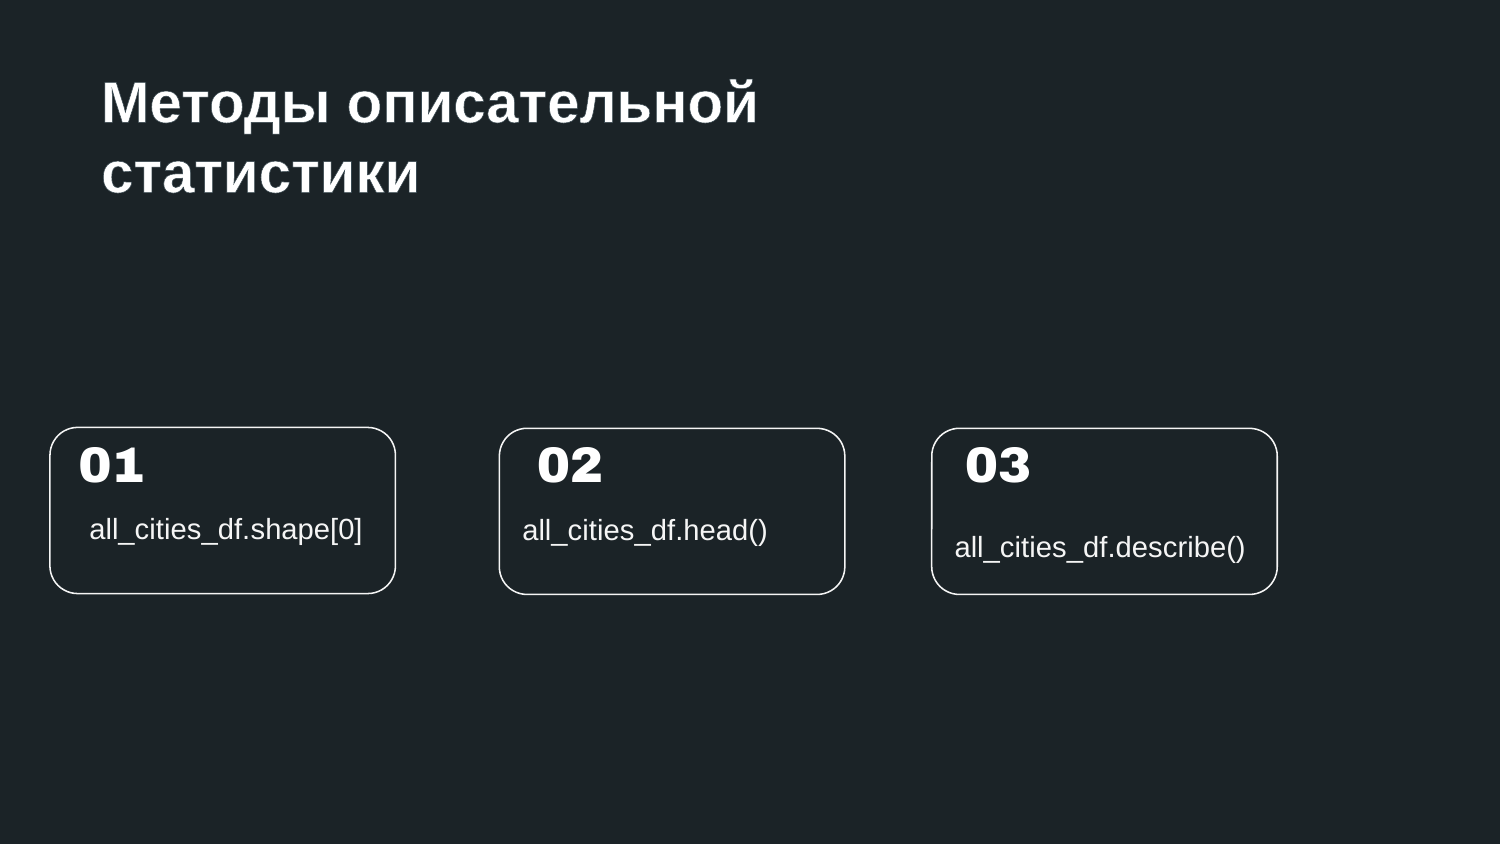

Методы описательной статистики

03
01
02

  all_cities_df.shape[0]

all_cities_df.head()

 all_cities_df.describe()